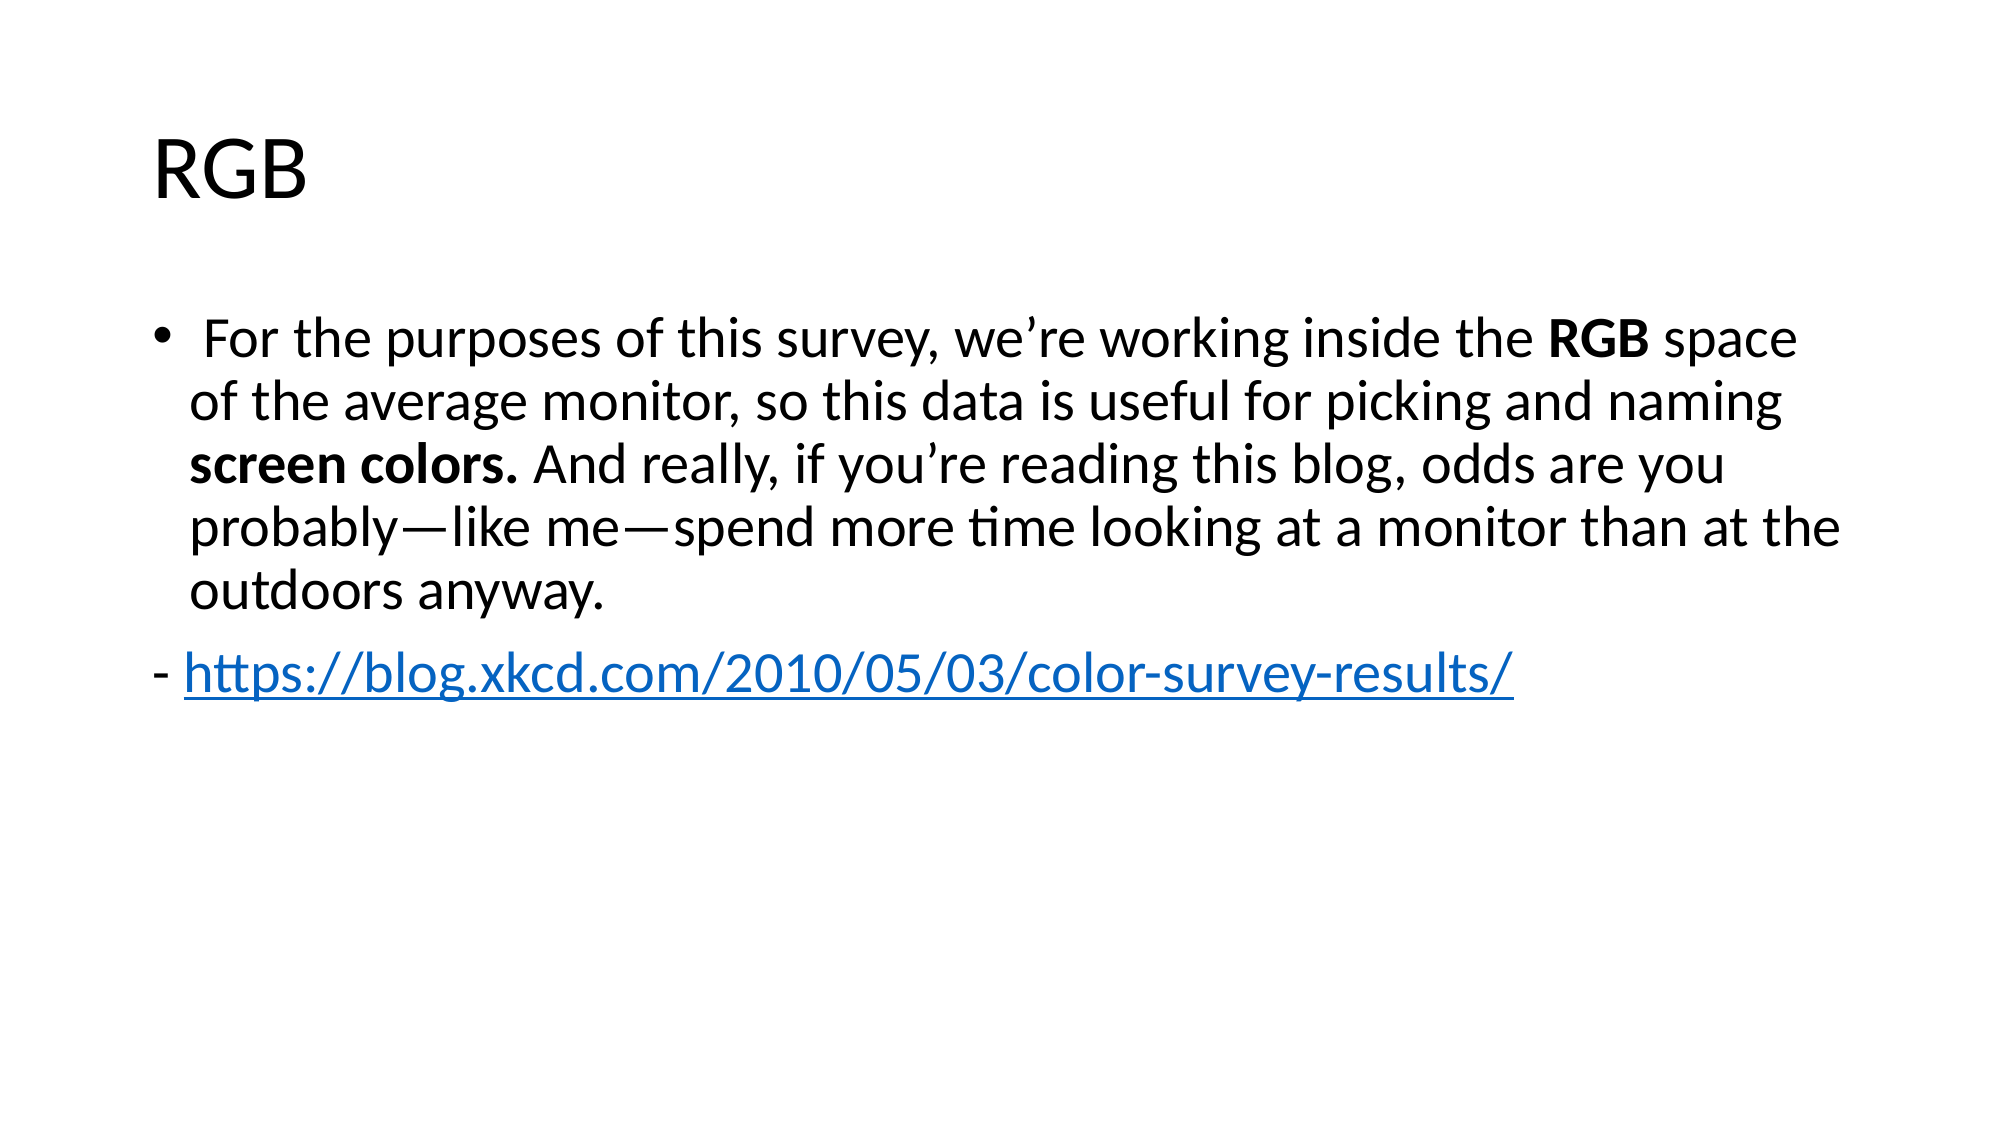

# RGB
 For the purposes of this survey, we’re working inside the RGB space of the average monitor, so this data is useful for picking and naming screen colors. And really, if you’re reading this blog, odds are you probably—like me—spend more time looking at a monitor than at the outdoors anyway.
- https://blog.xkcd.com/2010/05/03/color-survey-results/